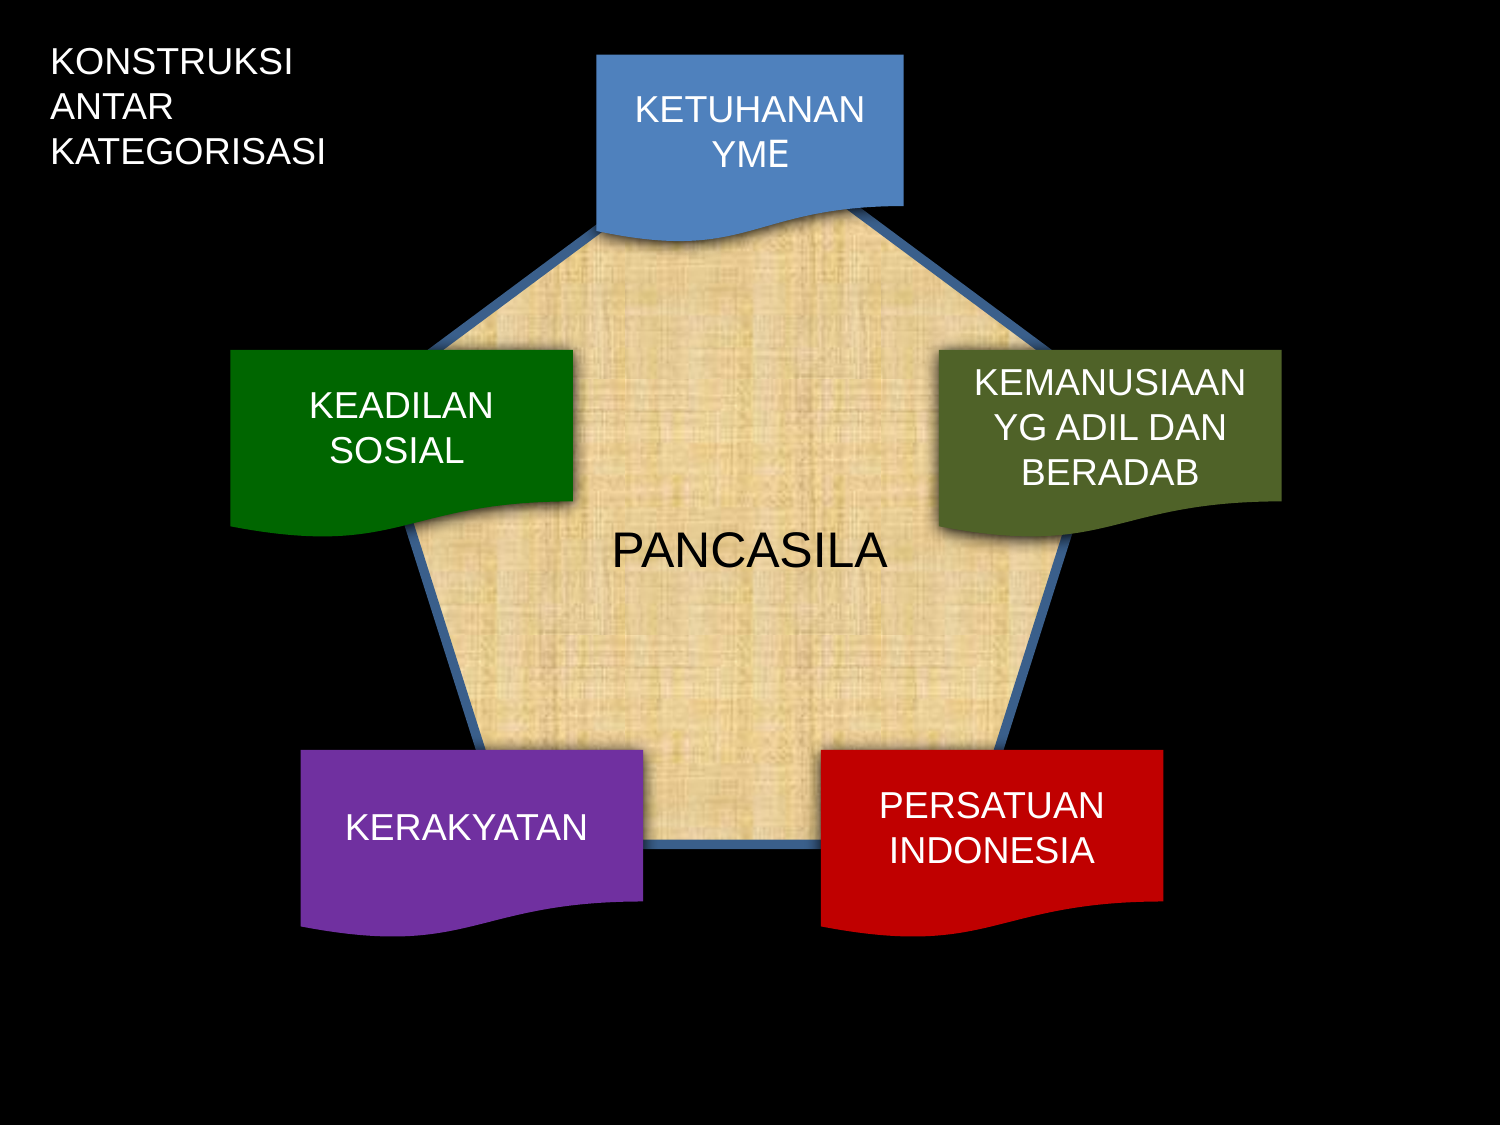

KONSTRUKSI  ANTAR KATEGORISASI
KETUHANAN YME

KEADILAN SOSIAL
KEMANUSIAAN YG ADIL DAN BERADAB
PANCASILA
KERAKYATAN
PERSATUAN INDONESIA